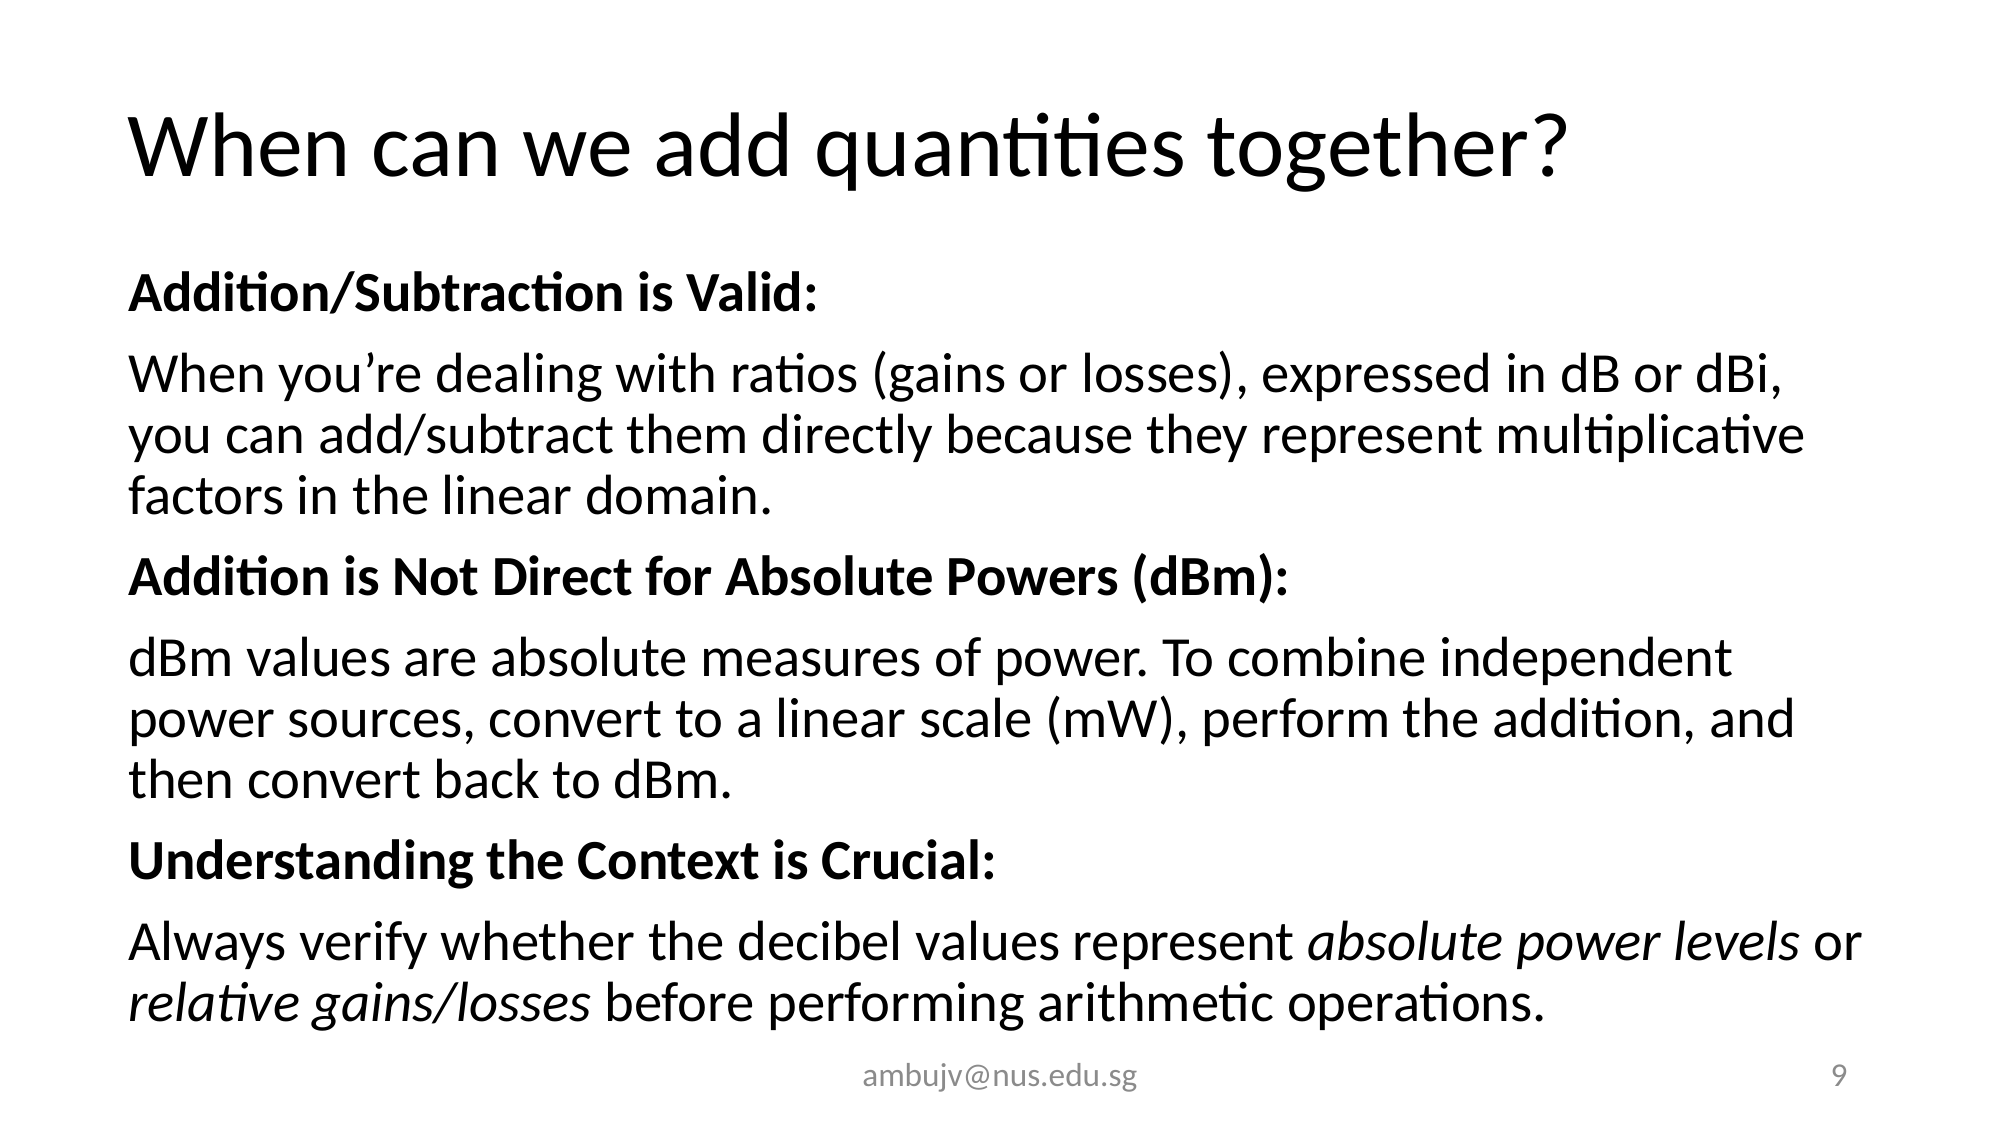

# When can we add quantities together?
Addition/Subtraction is Valid:
When you’re dealing with ratios (gains or losses), expressed in dB or dBi, you can add/subtract them directly because they represent multiplicative factors in the linear domain.
Addition is Not Direct for Absolute Powers (dBm):
dBm values are absolute measures of power. To combine independent power sources, convert to a linear scale (mW), perform the addition, and then convert back to dBm.
Understanding the Context is Crucial:
Always verify whether the decibel values represent absolute power levels or relative gains/losses before performing arithmetic operations.

ambujv@nus.edu.sg
9